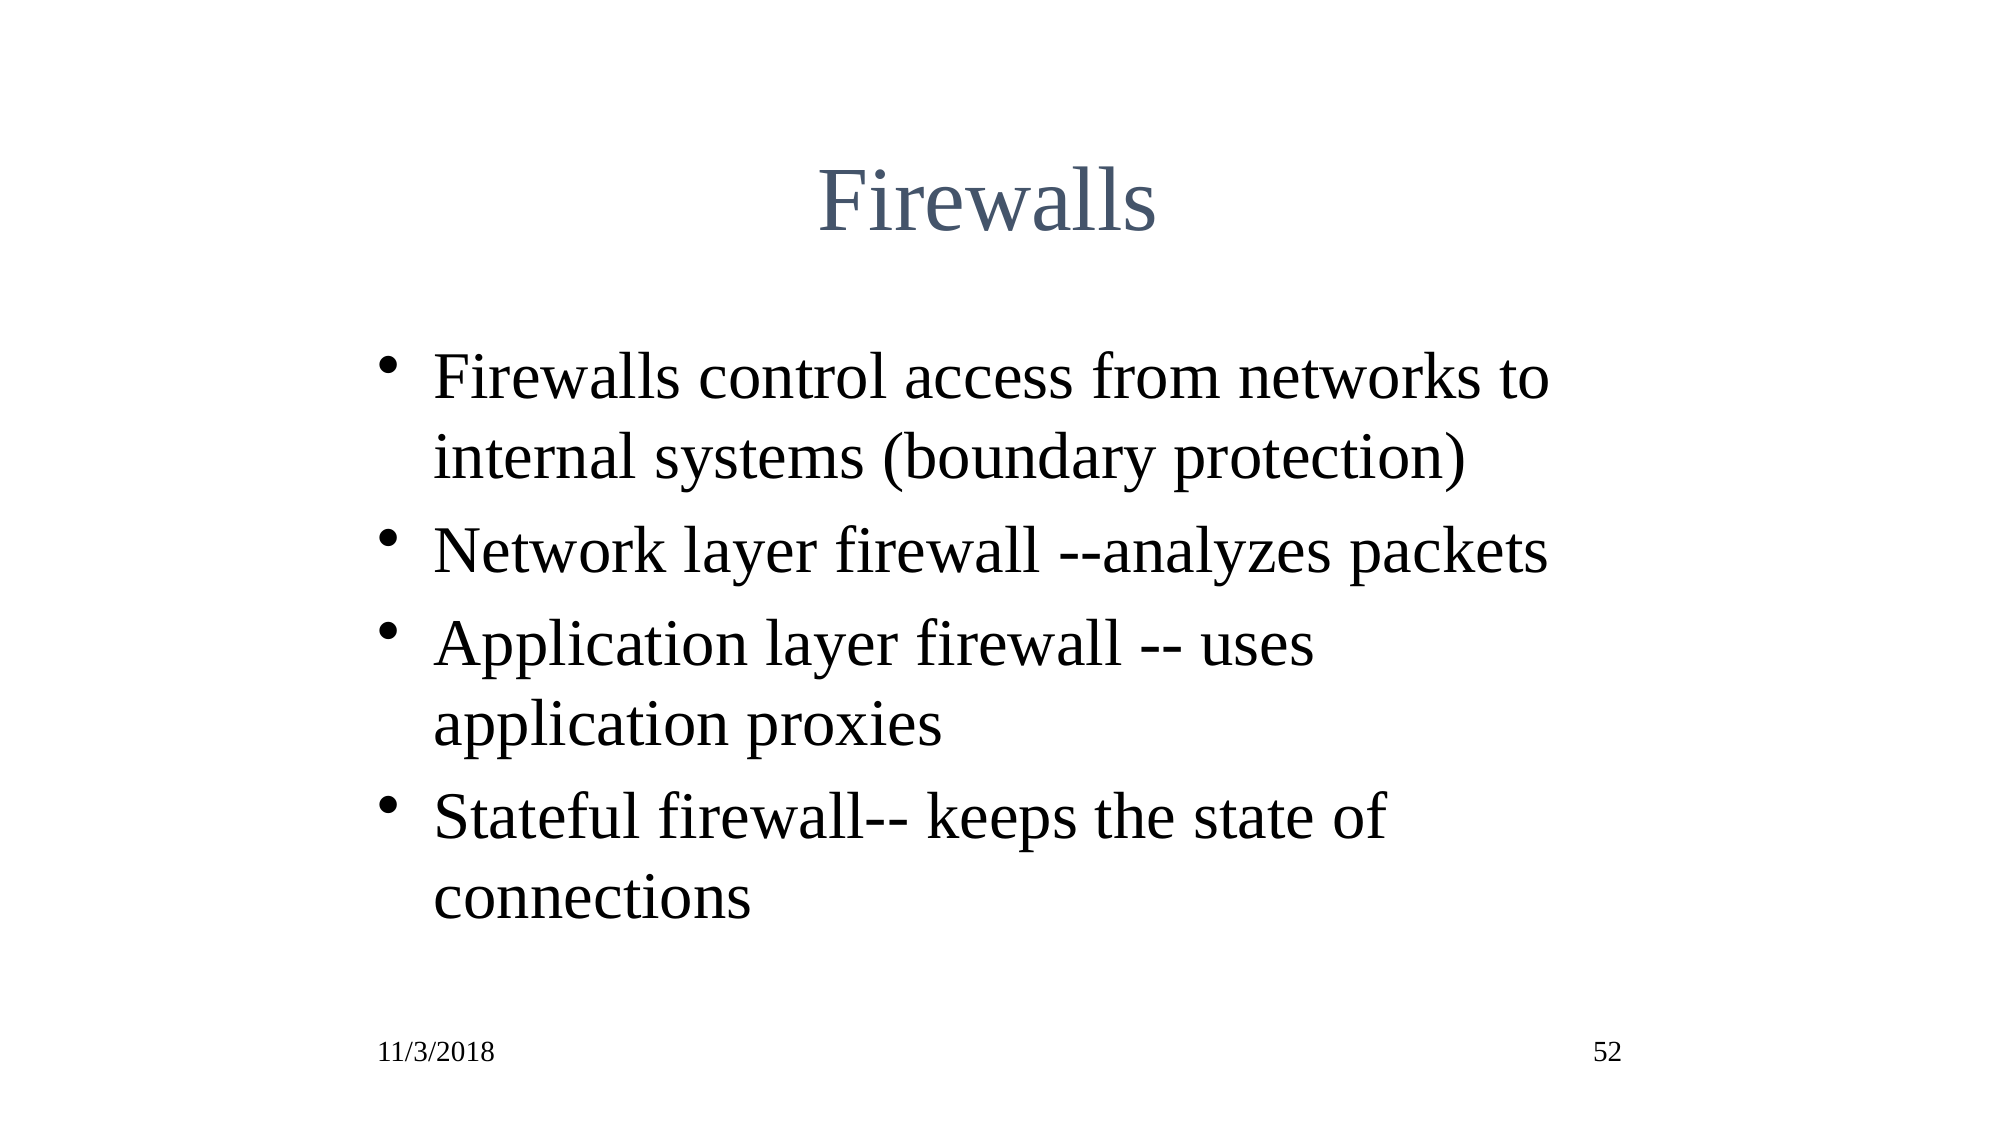

Firewalls
Firewalls control access from networks to internal systems (boundary protection)
Network layer firewall --analyzes packets
Application layer firewall -- uses application proxies
Stateful firewall-- keeps the state of connections
11/3/2018
52